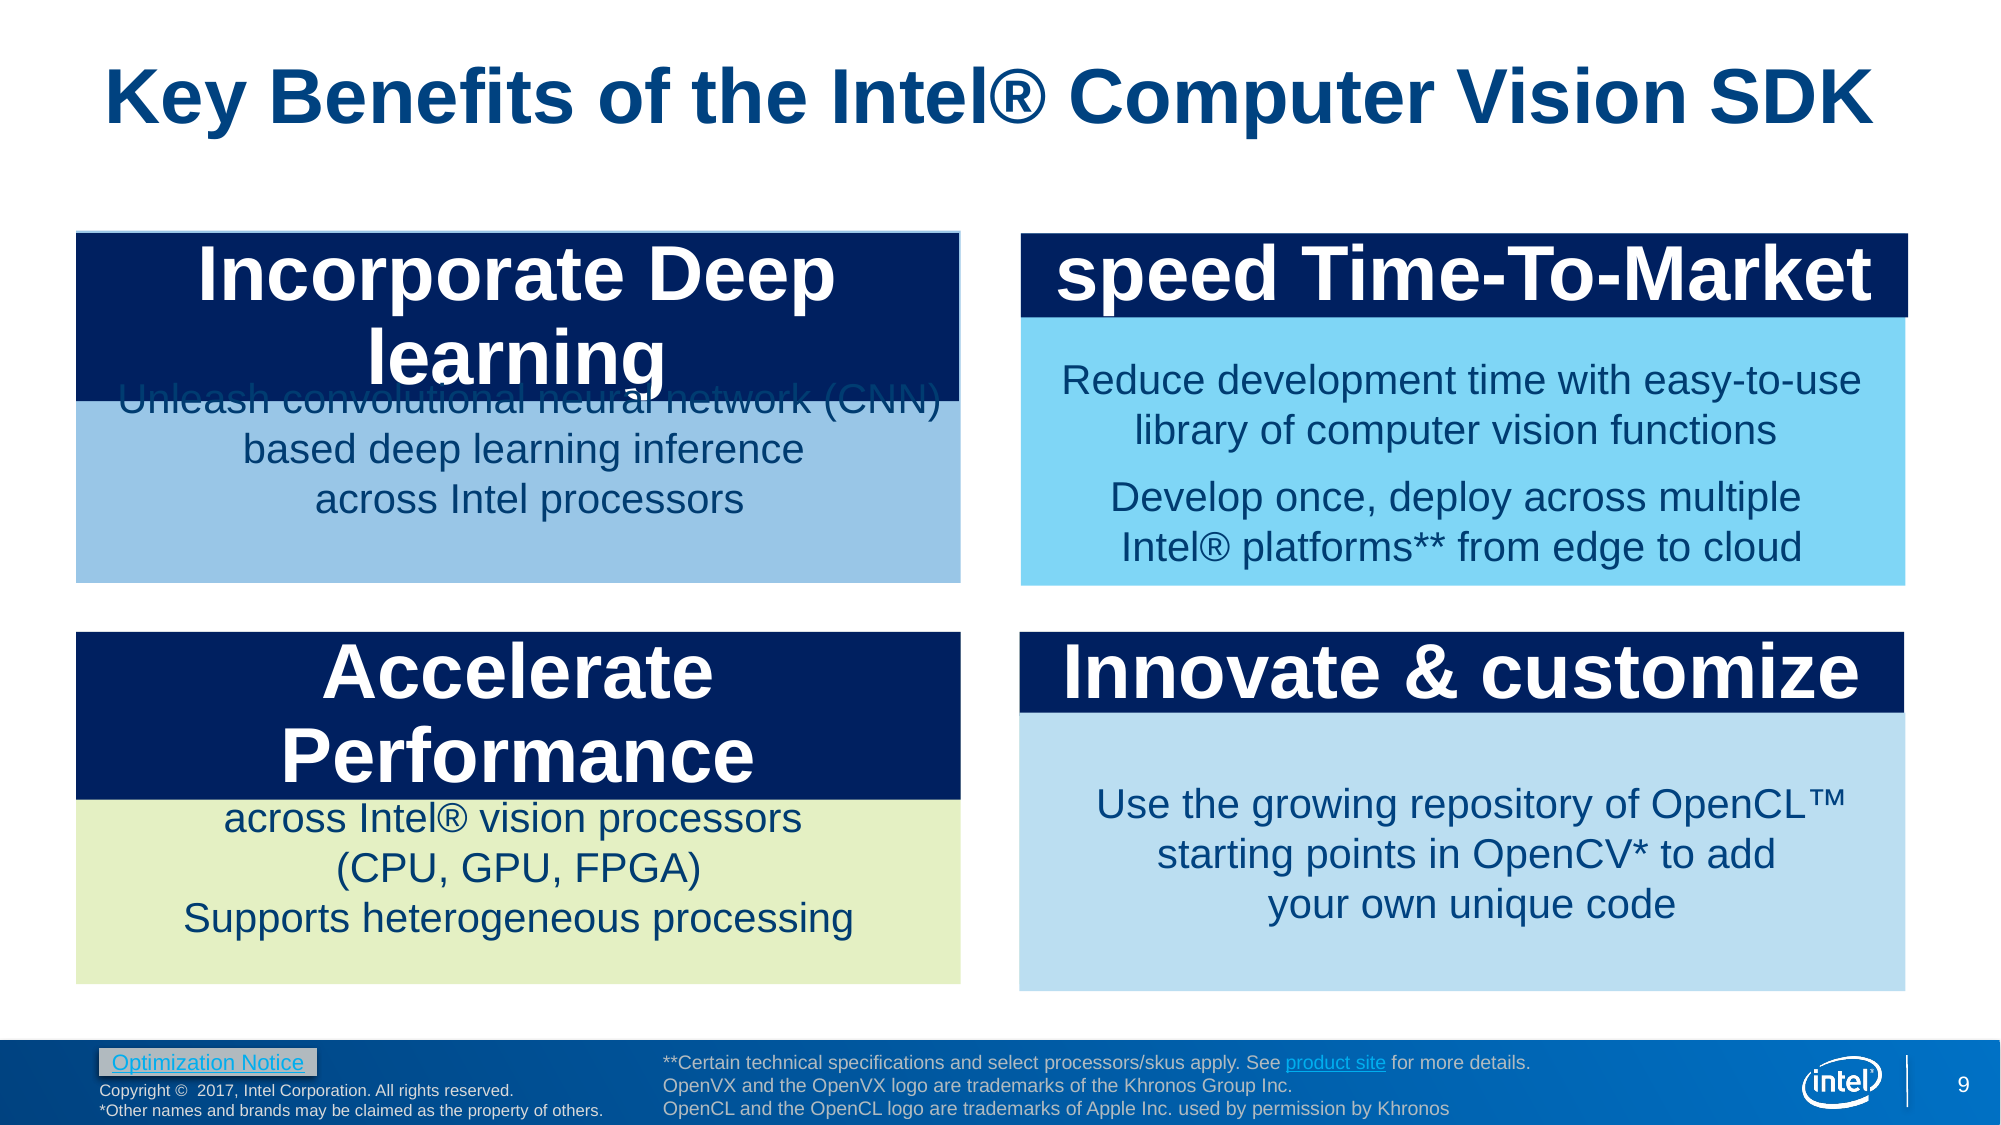

# Key Benefits of the Intel® Computer Vision SDK

Incorporate Deep learning
Unleash convolutional neural network (CNN) based deep learning inference
across Intel processors
speed Time-To-Market

Reduce development time with easy-to-use library of computer vision functions
Develop once, deploy across multiple
Intel® platforms** from edge to cloud

Accelerate Performance
Optimize performance of code
across Intel® vision processors
(CPU, GPU, FPGA)
Supports heterogeneous processing

Innovate & customize
Use the growing repository of OpenCL™ starting points in OpenCV* to add
your own unique code
**Certain technical specifications and select processors/skus apply. See product site for more details.
OpenVX and the OpenVX logo are trademarks of the Khronos Group Inc.
OpenCL and the OpenCL logo are trademarks of Apple Inc. used by permission by Khronos
9